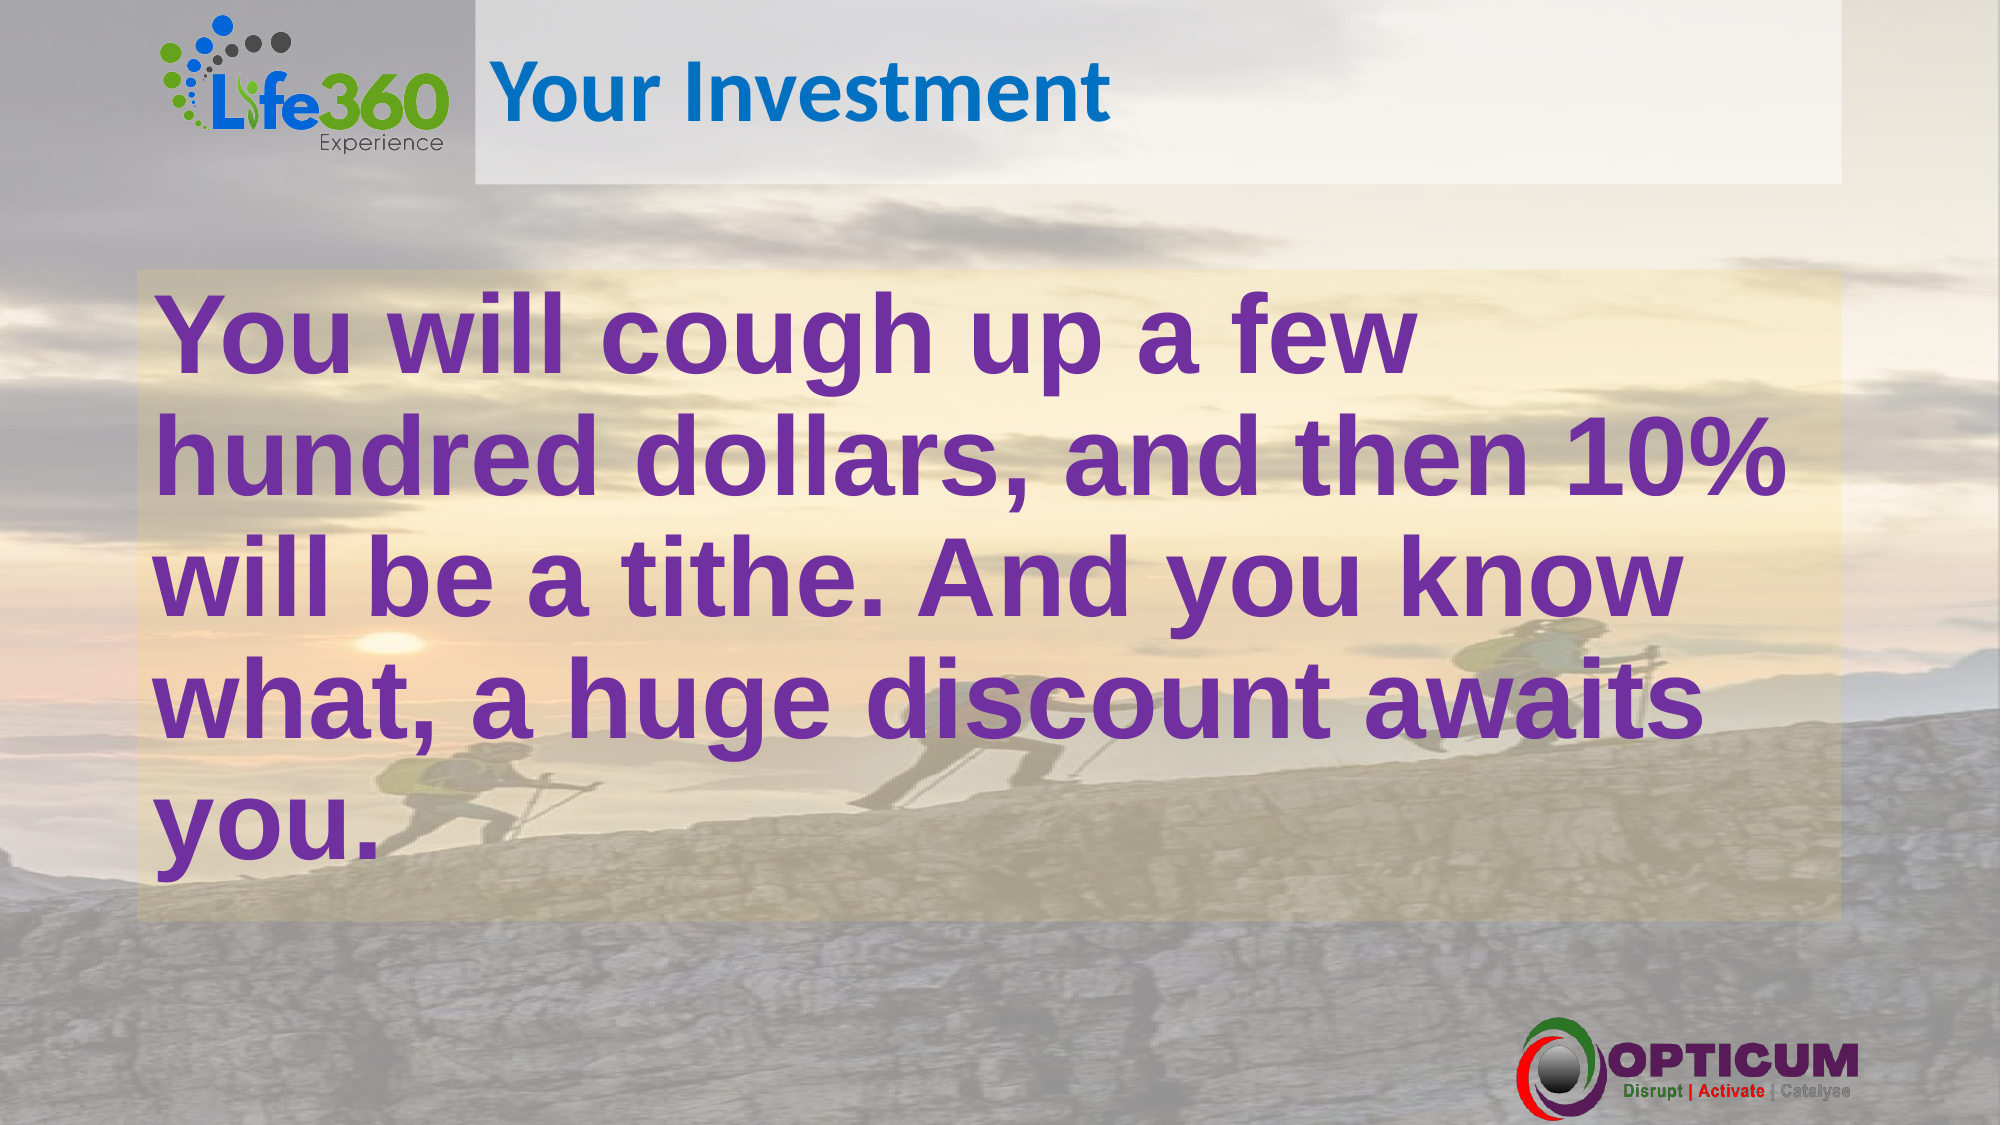

# Your Investment
You will cough up a few hundred dollars, and then 10% will be a tithe. And you know what, a huge discount awaits you.